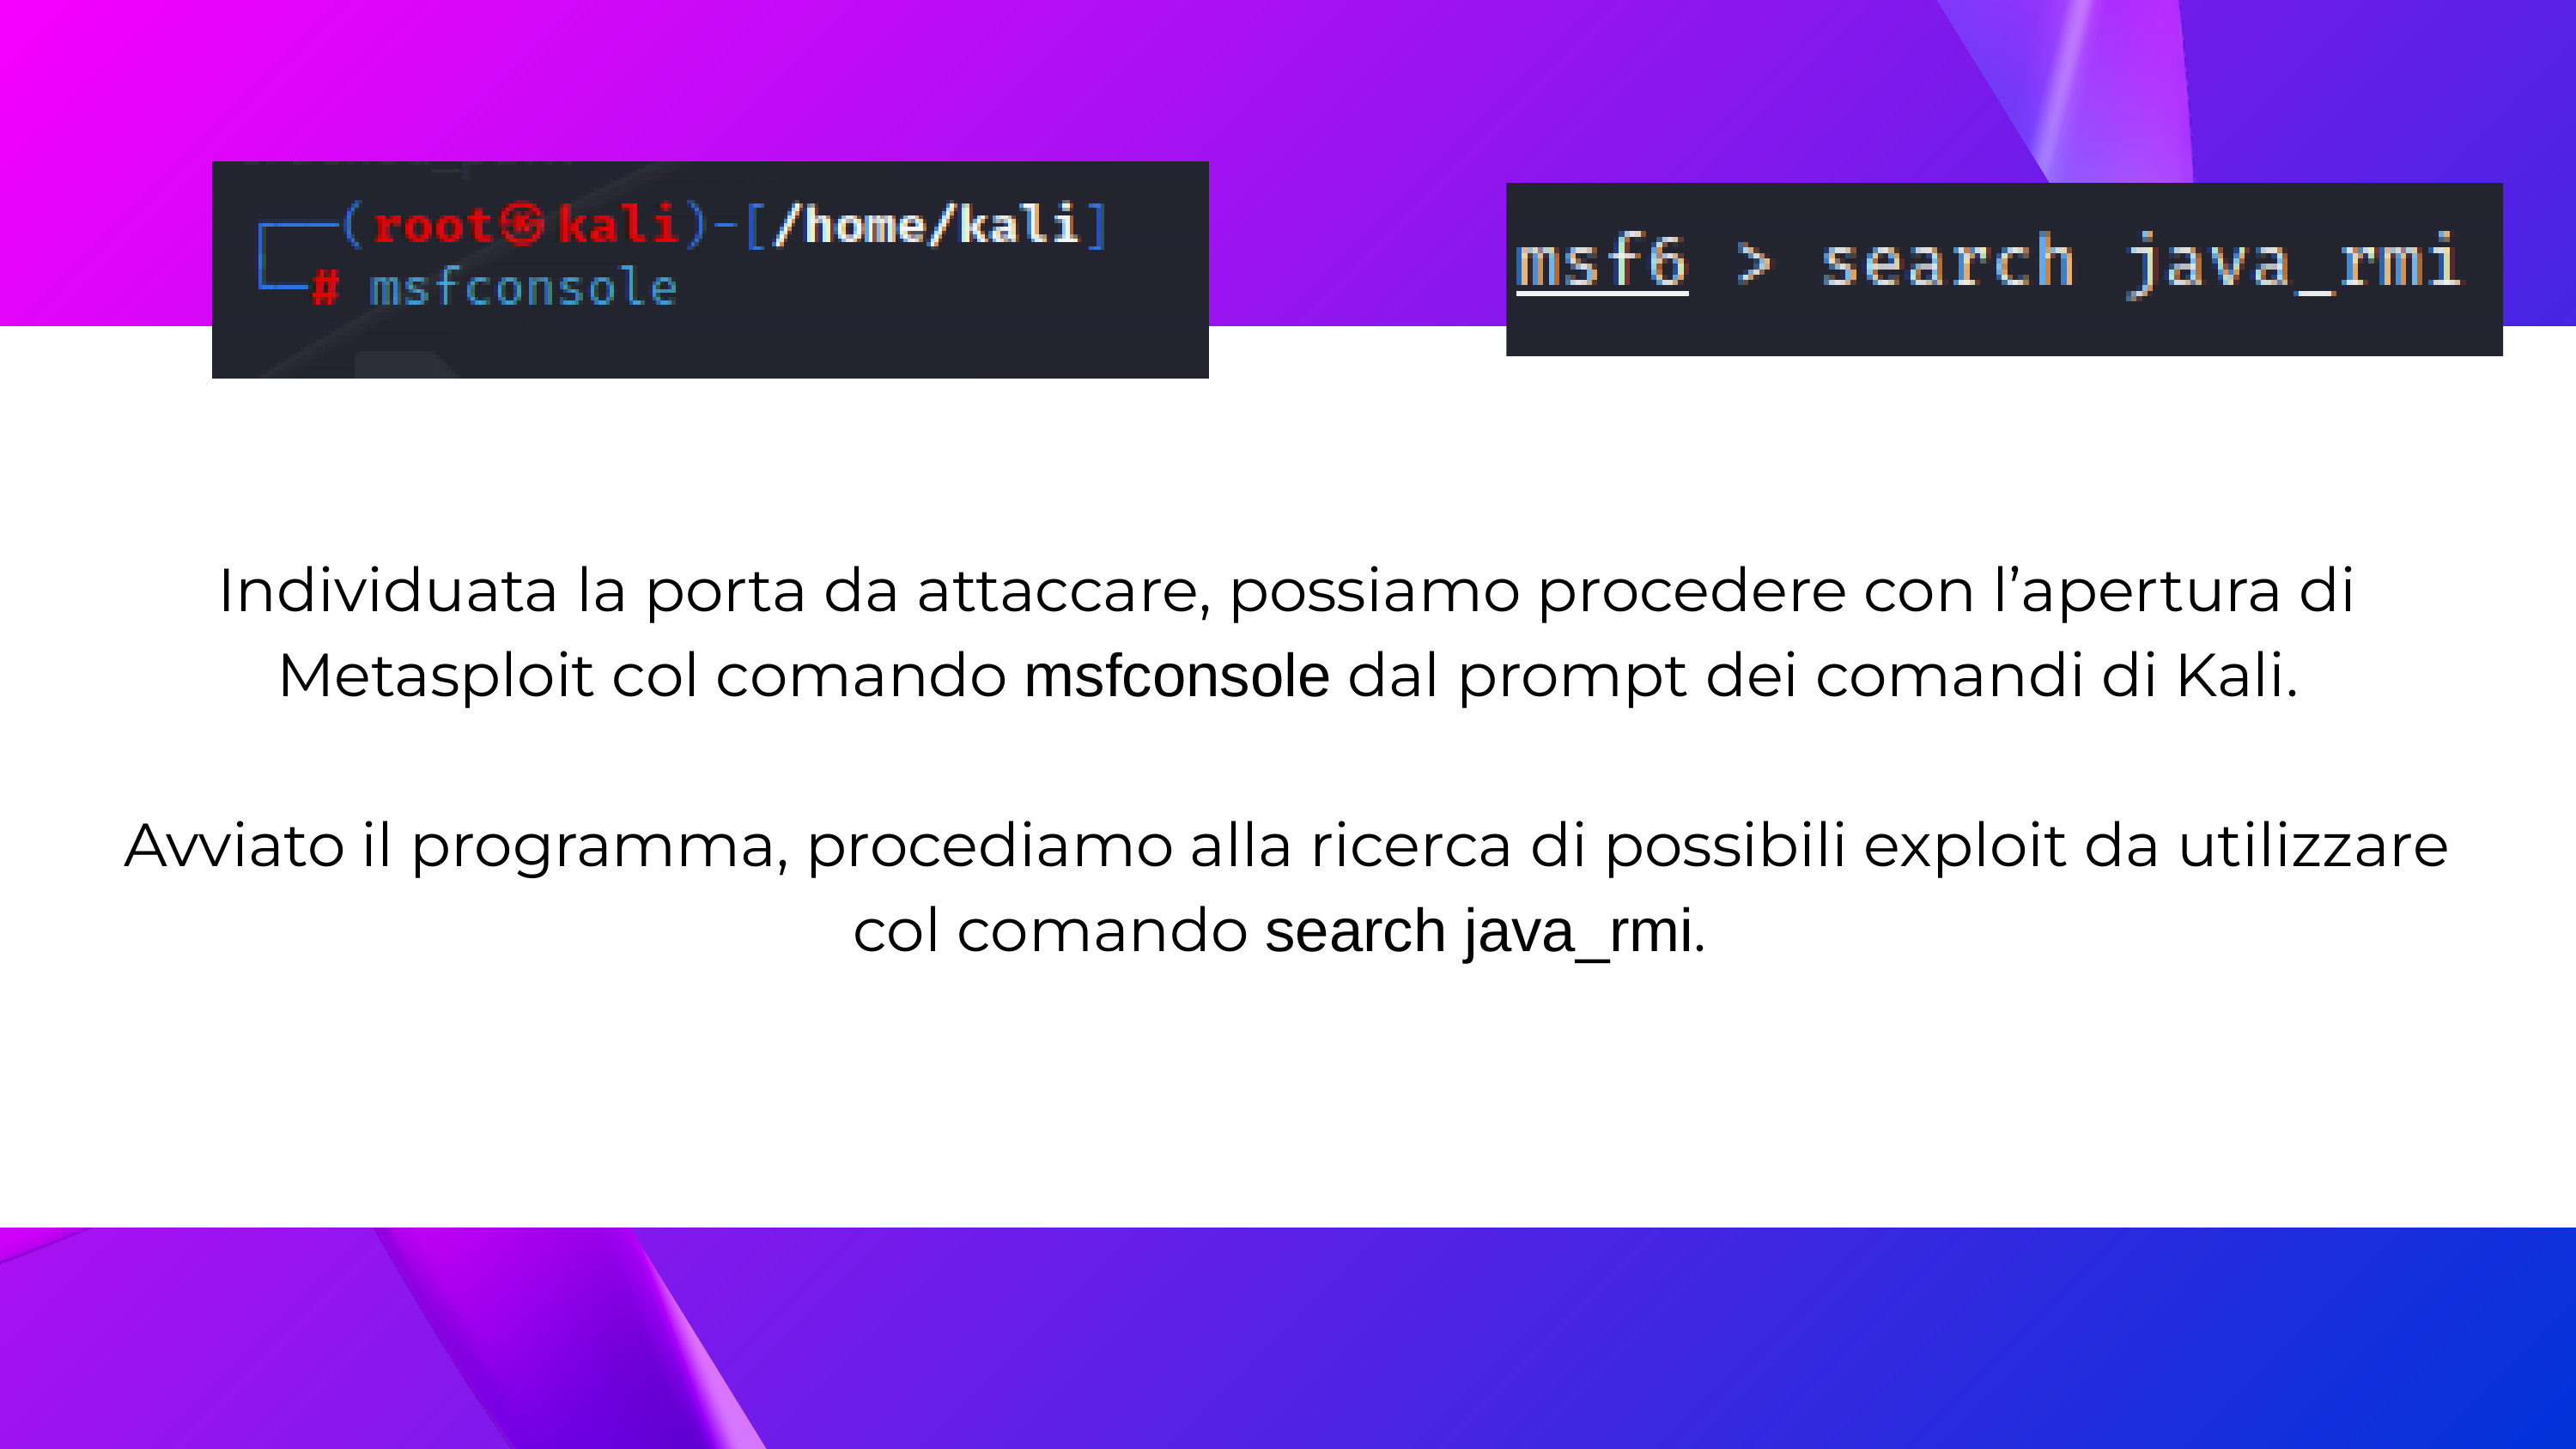

Individuata la porta da attaccare, possiamo procedere con l’apertura di Metasploit col comando msfconsole dal prompt dei comandi di Kali.

Avviato il programma, procediamo alla ricerca di possibili exploit da utilizzare col comando search java_rmi.